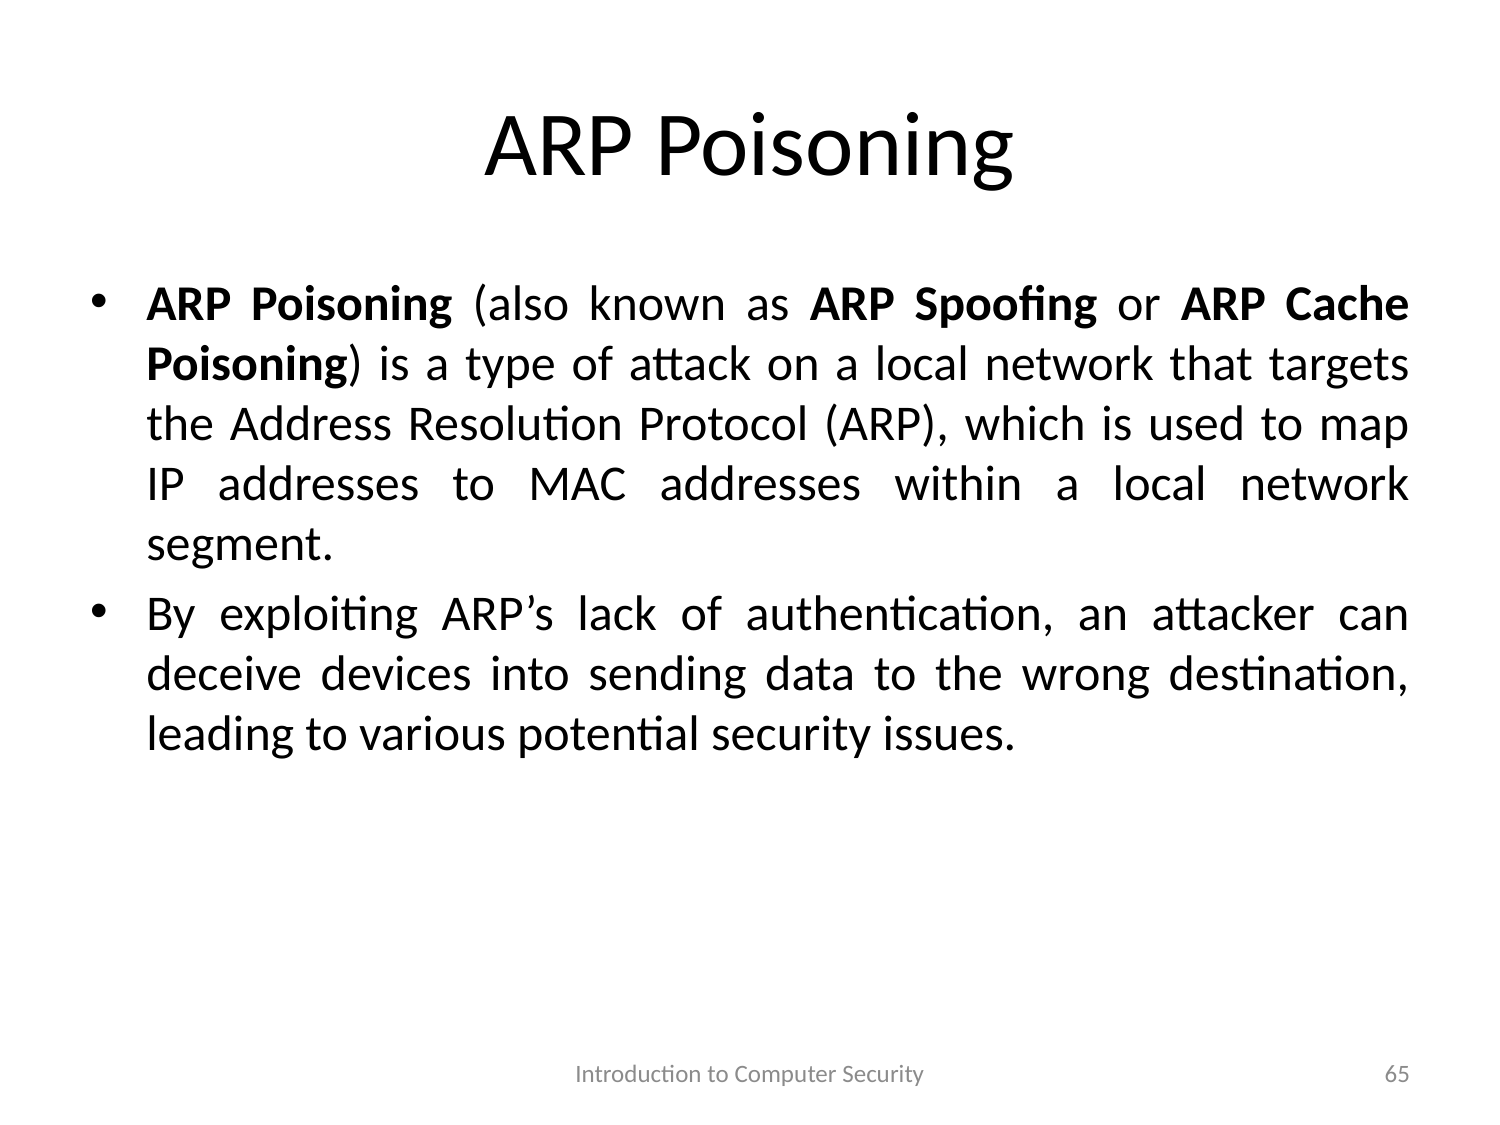

# ARP Poisoning
ARP Poisoning (also known as ARP Spoofing or ARP Cache Poisoning) is a type of attack on a local network that targets the Address Resolution Protocol (ARP), which is used to map IP addresses to MAC addresses within a local network segment.
By exploiting ARP’s lack of authentication, an attacker can deceive devices into sending data to the wrong destination, leading to various potential security issues.
Introduction to Computer Security
65